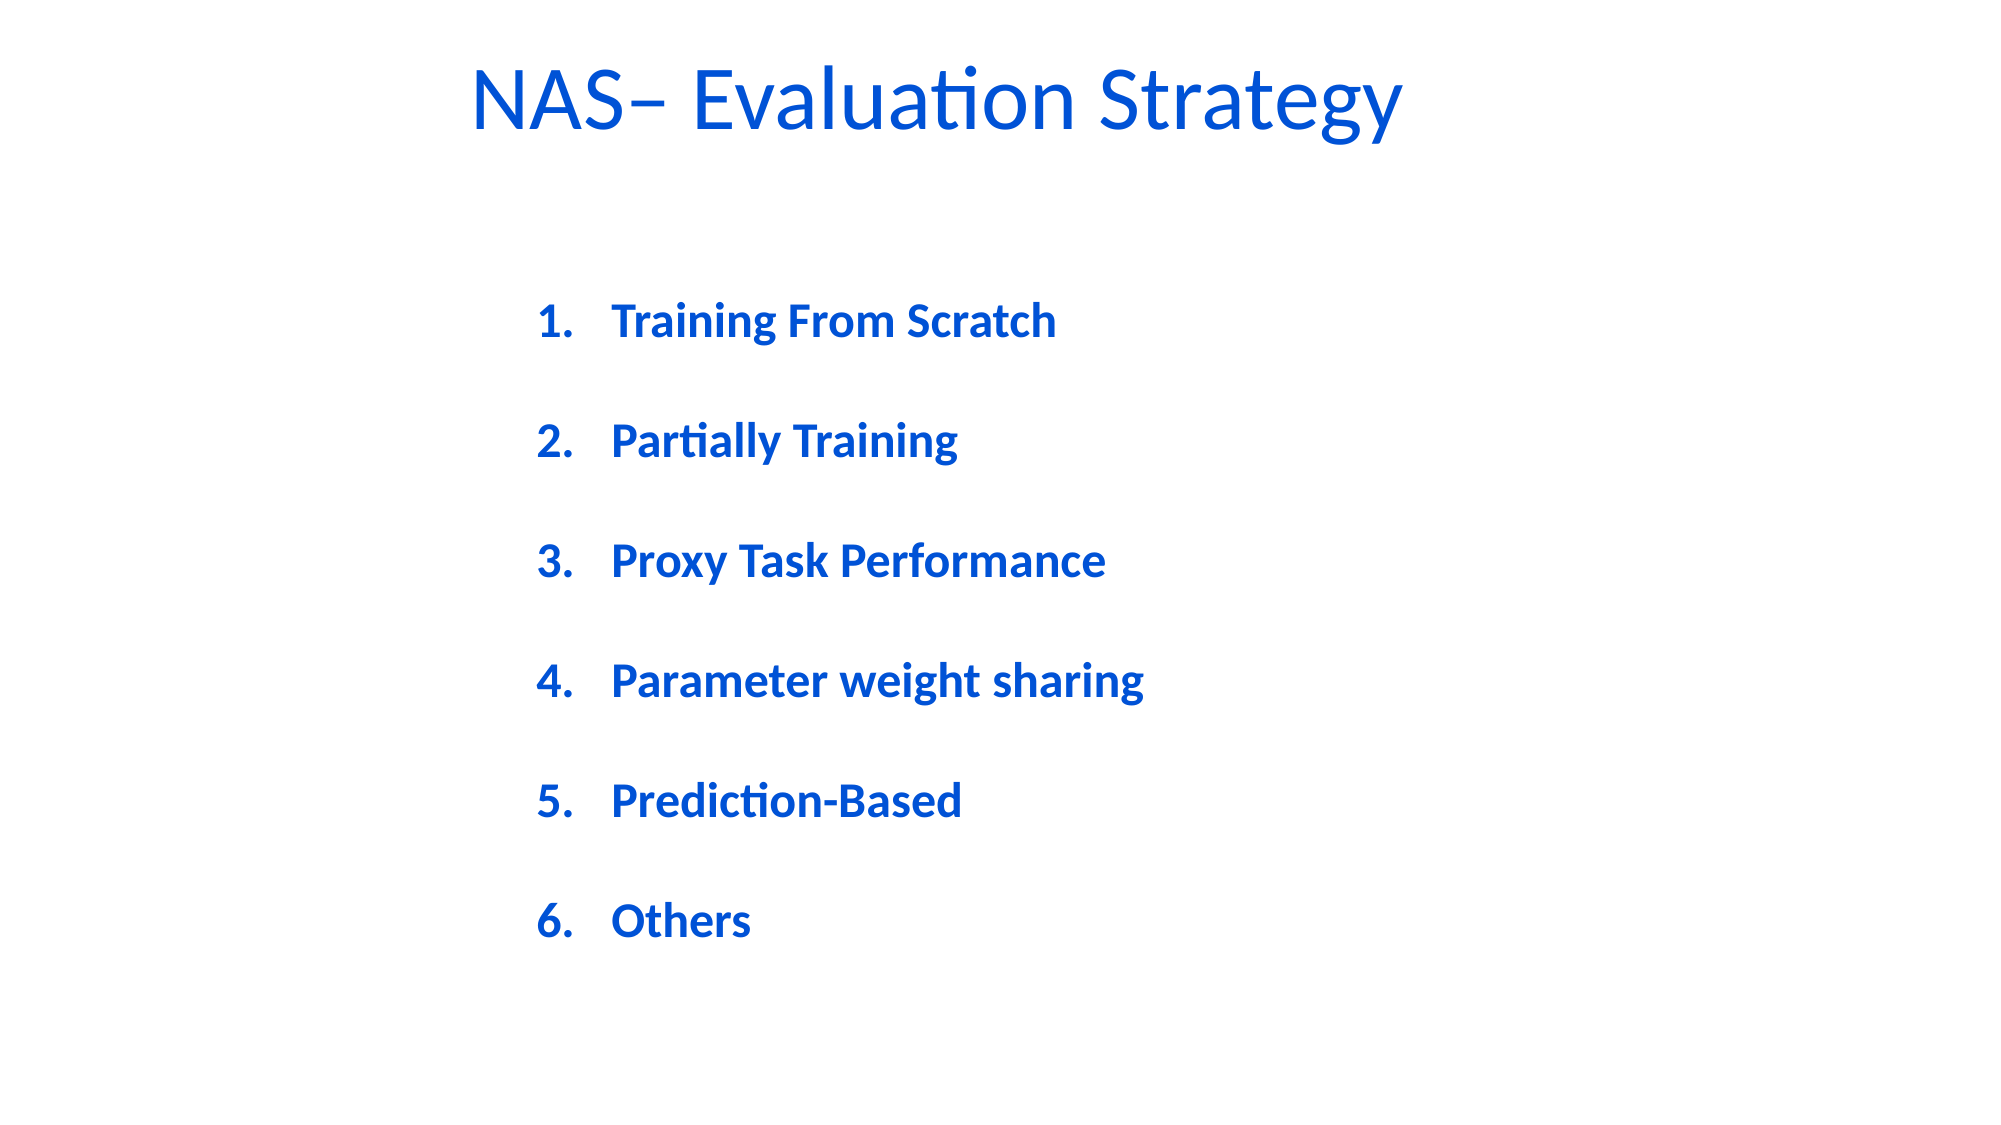

NAS– Evaluation Strategy
Training From Scratch
Partially Training
Proxy Task Performance
Parameter weight sharing
Prediction-Based
Others